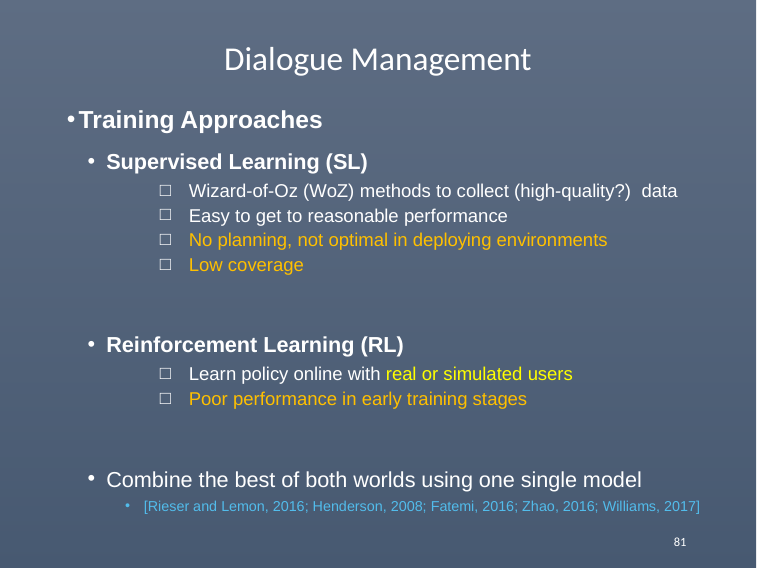

# Dialogue Management

Training Approaches
Supervised Learning (SL)
Wizard-of-Oz (WoZ) methods to collect (high-quality?)  data
Easy to get to reasonable performance
No planning, not optimal in deploying environments
Low coverage

Reinforcement Learning (RL)
Learn policy online with real or simulated users
Poor performance in early training stages

Combine the best of both worlds using one single model
[Rieser and Lemon, 2016; Henderson, 2008; Fatemi, 2016; Zhao, 2016; Williams, 2017]
81